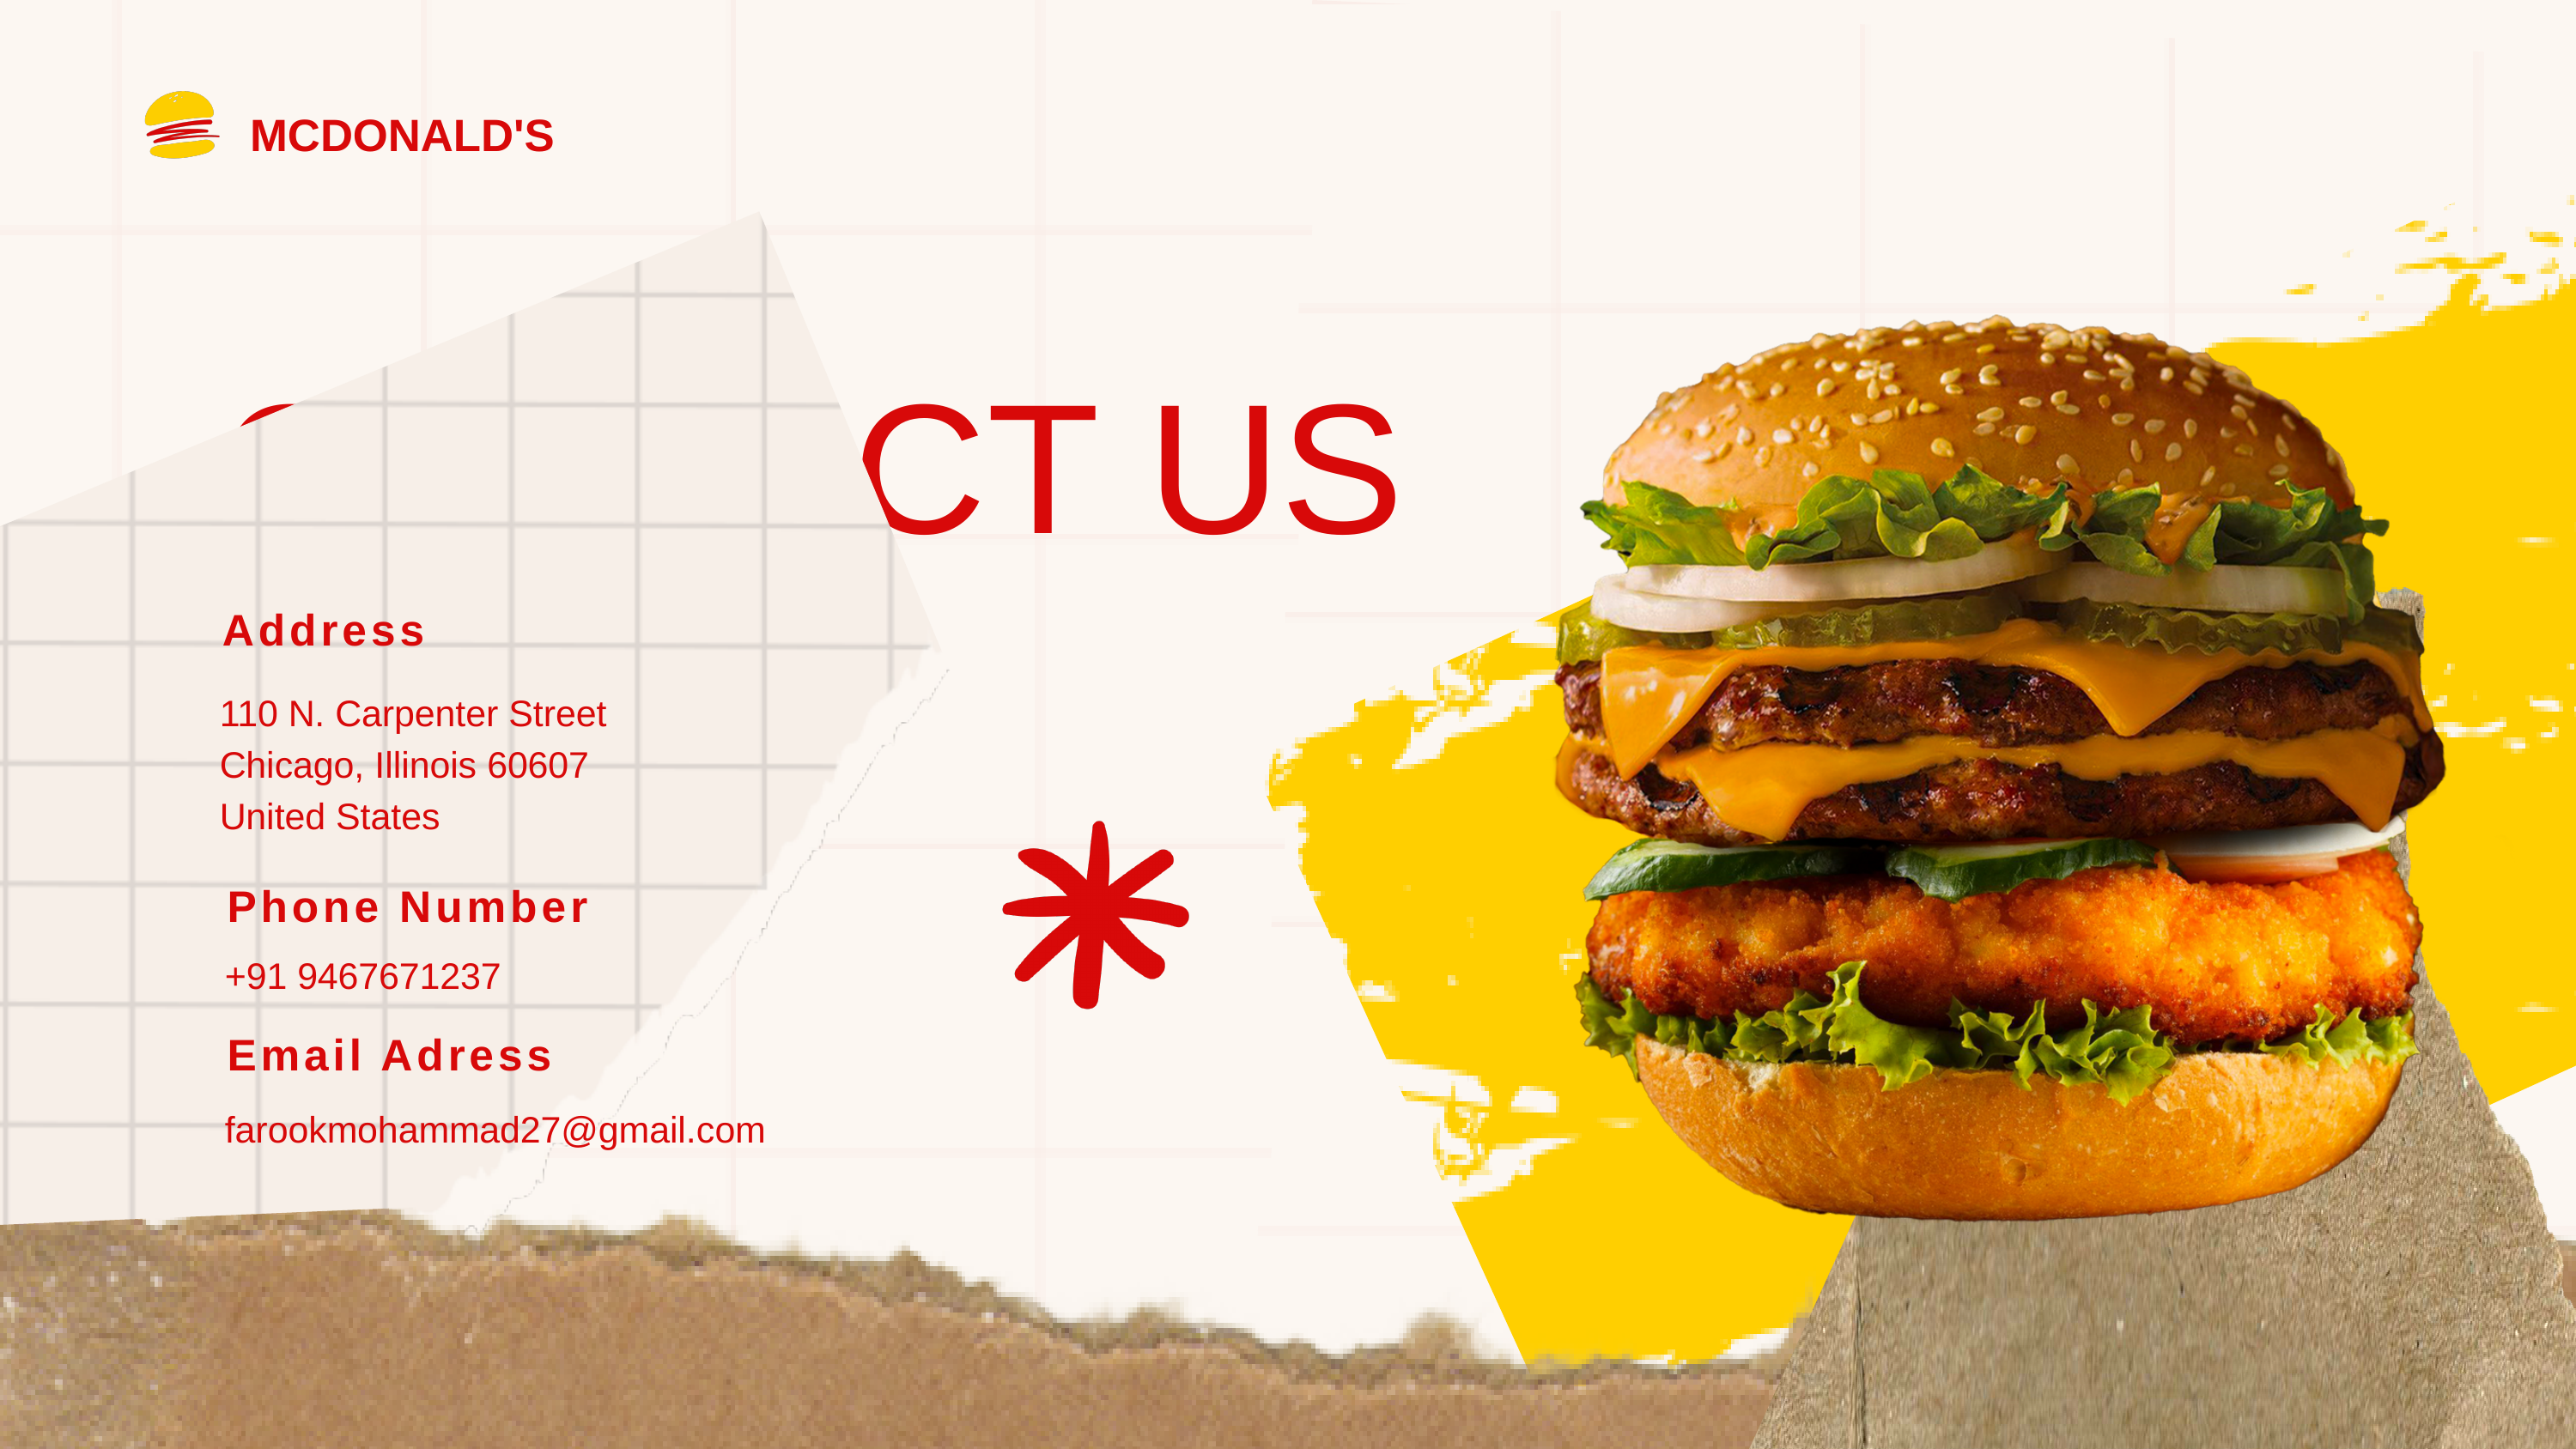

BORCELLE

MCDONALD'S

CONTACT US

Address
110 N. Carpenter Street
Chicago, Illinois 60607
United States

Phone Number

+91 9467671237
Email Adress
farookmohammad27@gmail.com